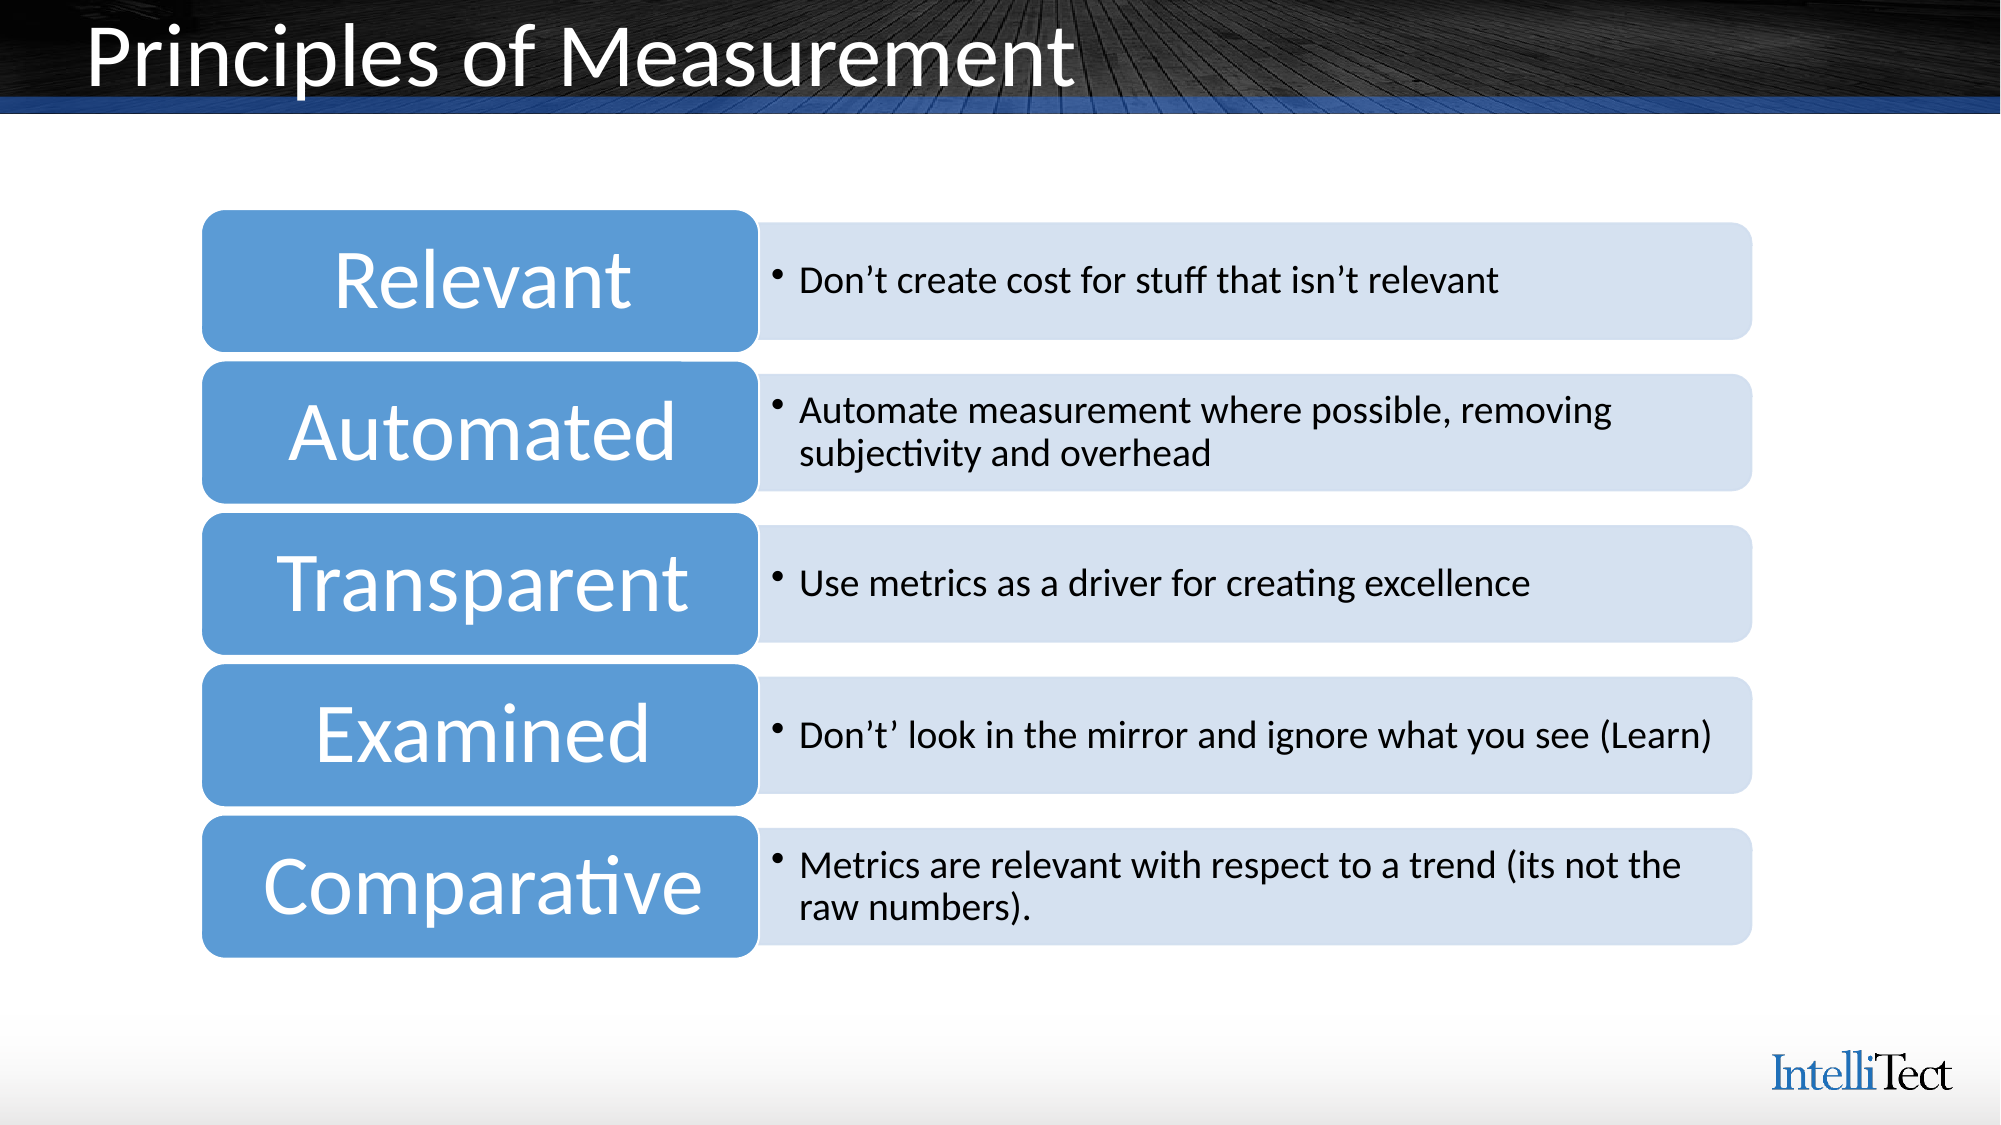

# Principles of Measurement
Don’t create cost for stuff that isn’t relevant
Relevant
Automate measurement where possible, removing subjectivity and overhead
Automated
Use metrics as a driver for creating excellence
Transparent
Don’t’ look in the mirror and ignore what you see (Learn)
Examined
Metrics are relevant with respect to a trend (its not the raw numbers).
Comparative